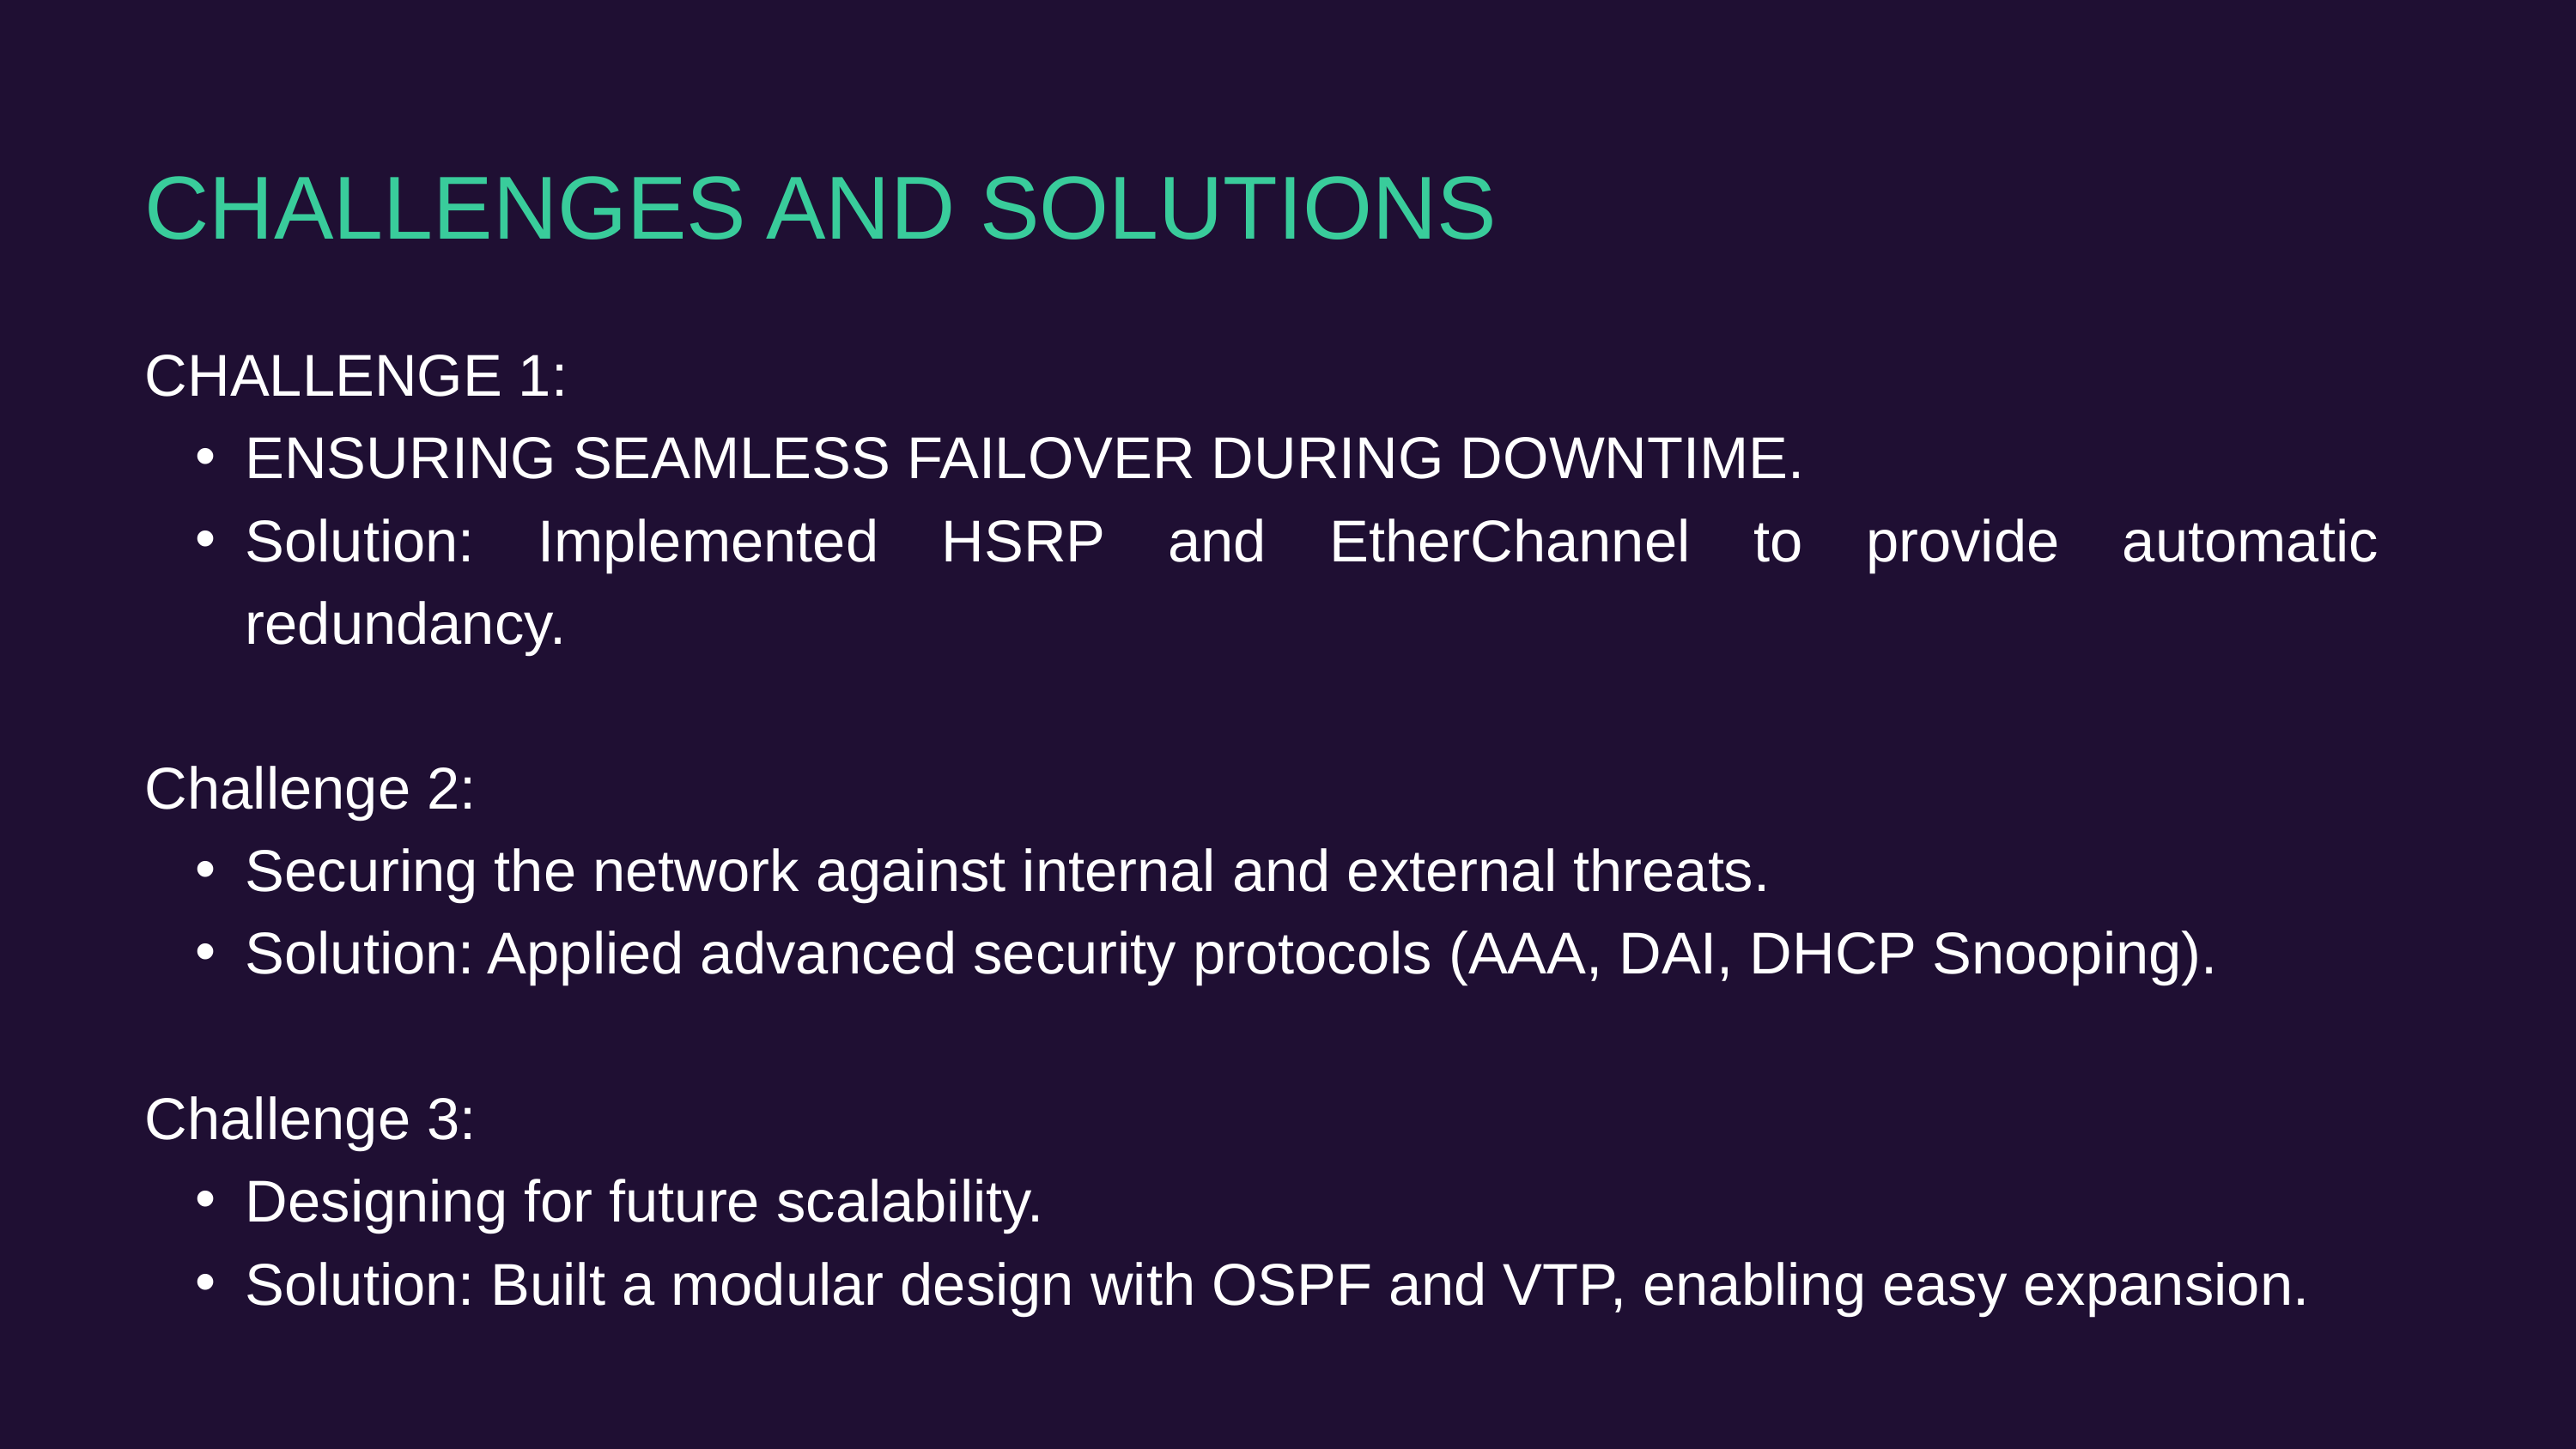

CHALLENGES AND SOLUTIONS
CHALLENGE 1:
ENSURING SEAMLESS FAILOVER DURING DOWNTIME.
Solution: Implemented HSRP and EtherChannel to provide automatic redundancy.

Challenge 2:
Securing the network against internal and external threats.
Solution: Applied advanced security protocols (AAA, DAI, DHCP Snooping).

Challenge 3:
Designing for future scalability.
Solution: Built a modular design with OSPF and VTP, enabling easy expansion.